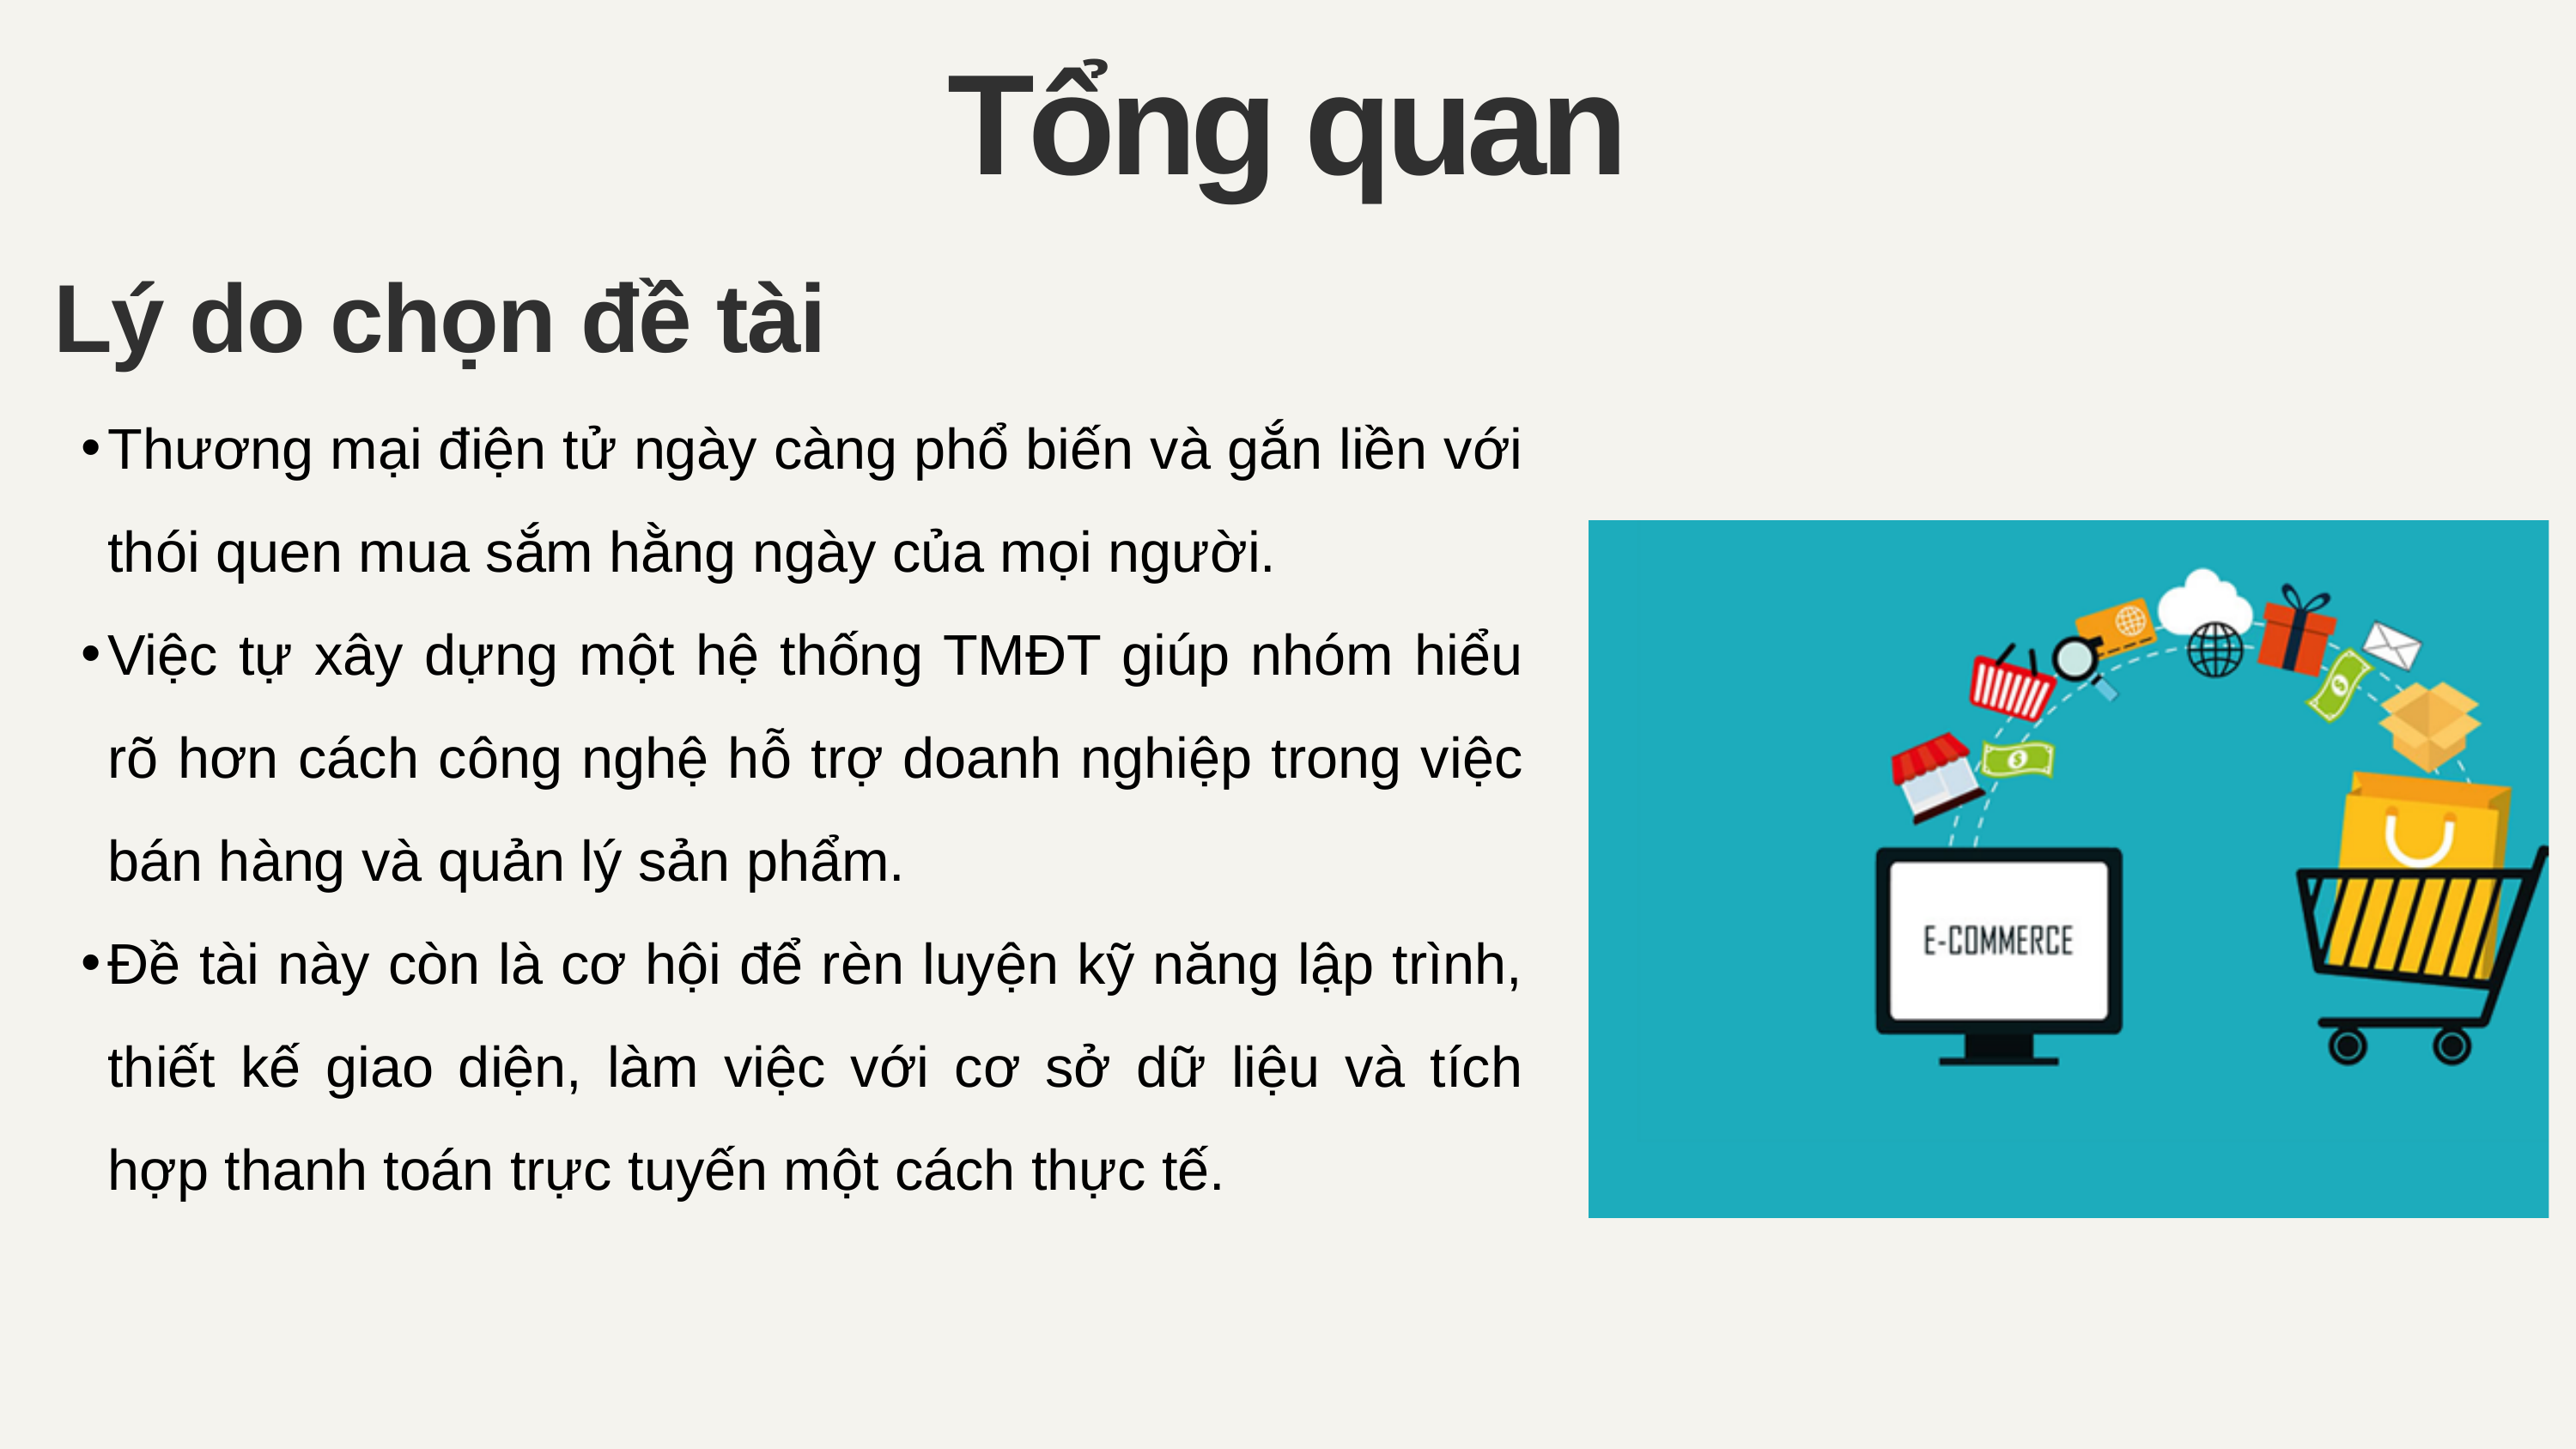

Tổng quan
Lý do chọn đề tài
Thương mại điện tử ngày càng phổ biến và gắn liền với thói quen mua sắm hằng ngày của mọi người.
Việc tự xây dựng một hệ thống TMĐT giúp nhóm hiểu rõ hơn cách công nghệ hỗ trợ doanh nghiệp trong việc bán hàng và quản lý sản phẩm.
Đề tài này còn là cơ hội để rèn luyện kỹ năng lập trình, thiết kế giao diện, làm việc với cơ sở dữ liệu và tích hợp thanh toán trực tuyến một cách thực tế.